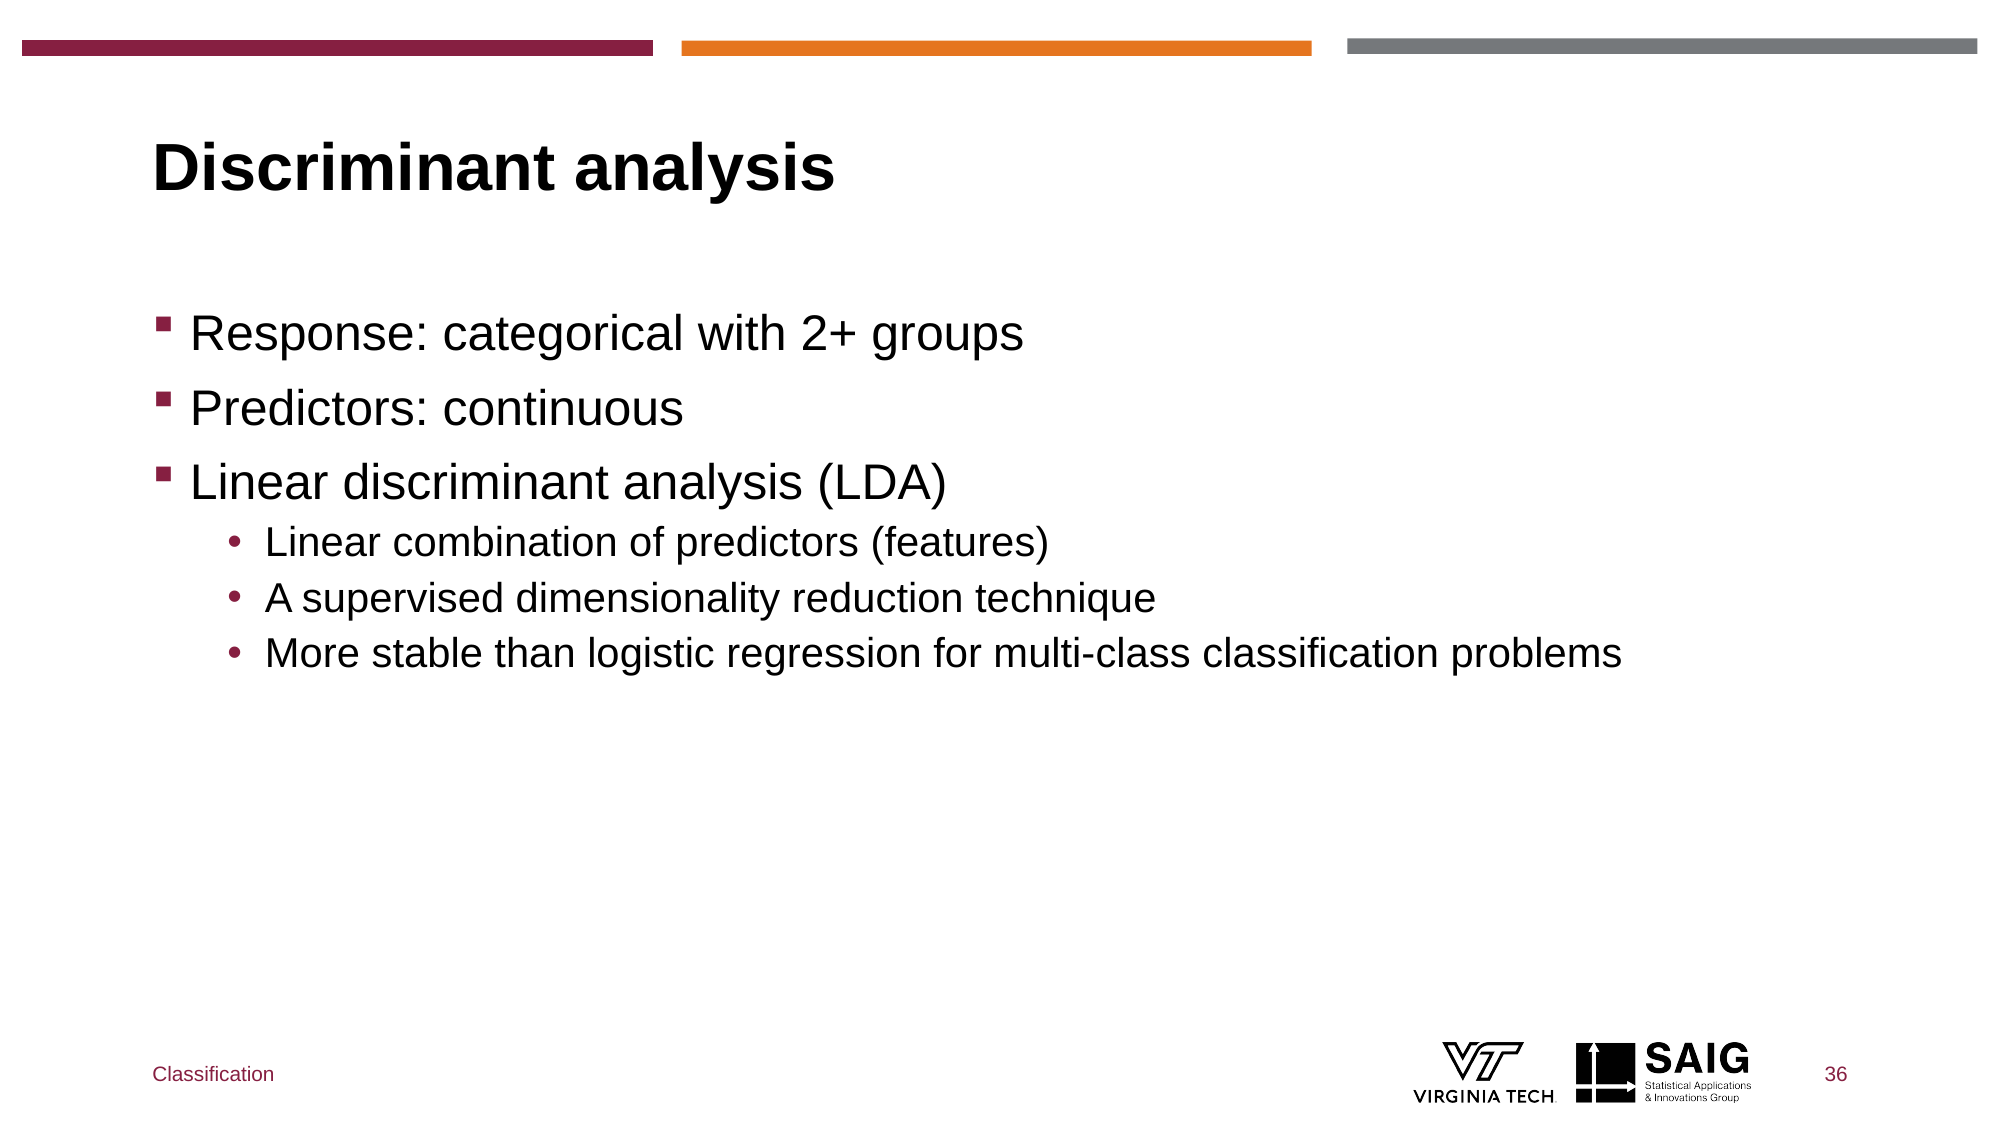

# Discriminant analysis
Response: categorical with 2+ groups
Predictors: continuous
Linear discriminant analysis (LDA)
Linear combination of predictors (features)
A supervised dimensionality reduction technique
More stable than logistic regression for multi-class classification problems

Classification
36